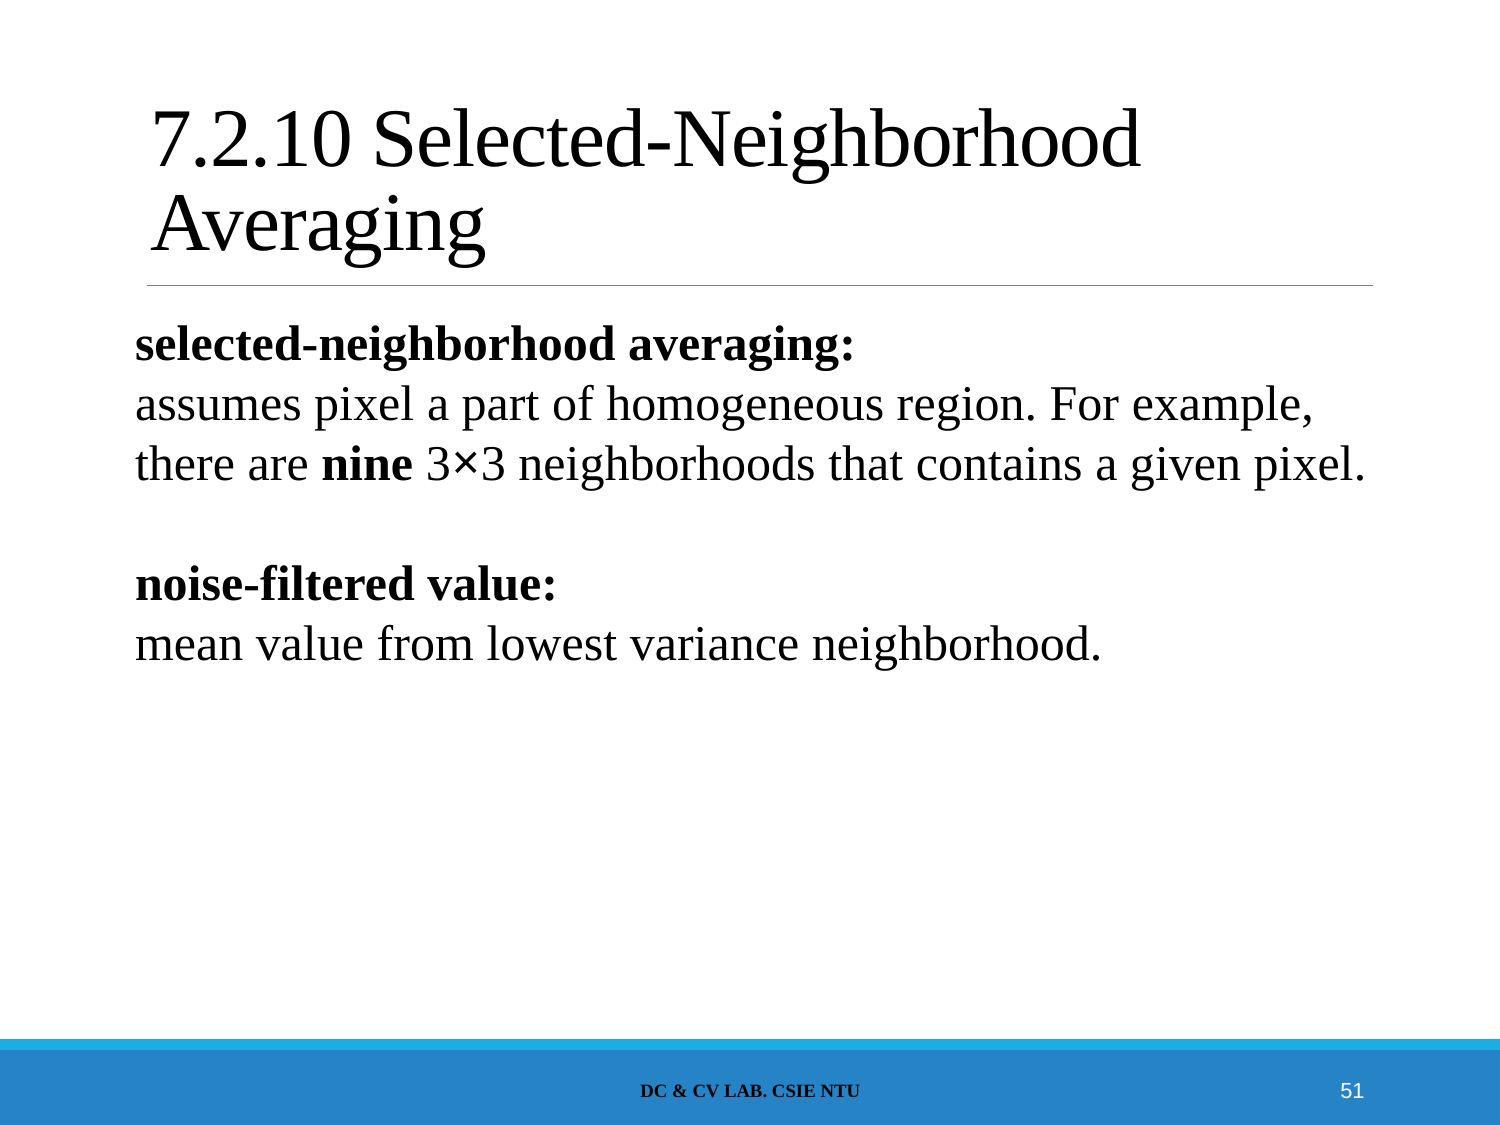

# 7.2.10 Selected-Neighborhood Averaging
selected-neighborhood averaging:
assumes pixel a part of homogeneous region. For example, there are nine 3×3 neighborhoods that contains a given pixel.

noise-filtered value:
mean value from lowest variance neighborhood.
DC & CV Lab. CSIE NTU
51